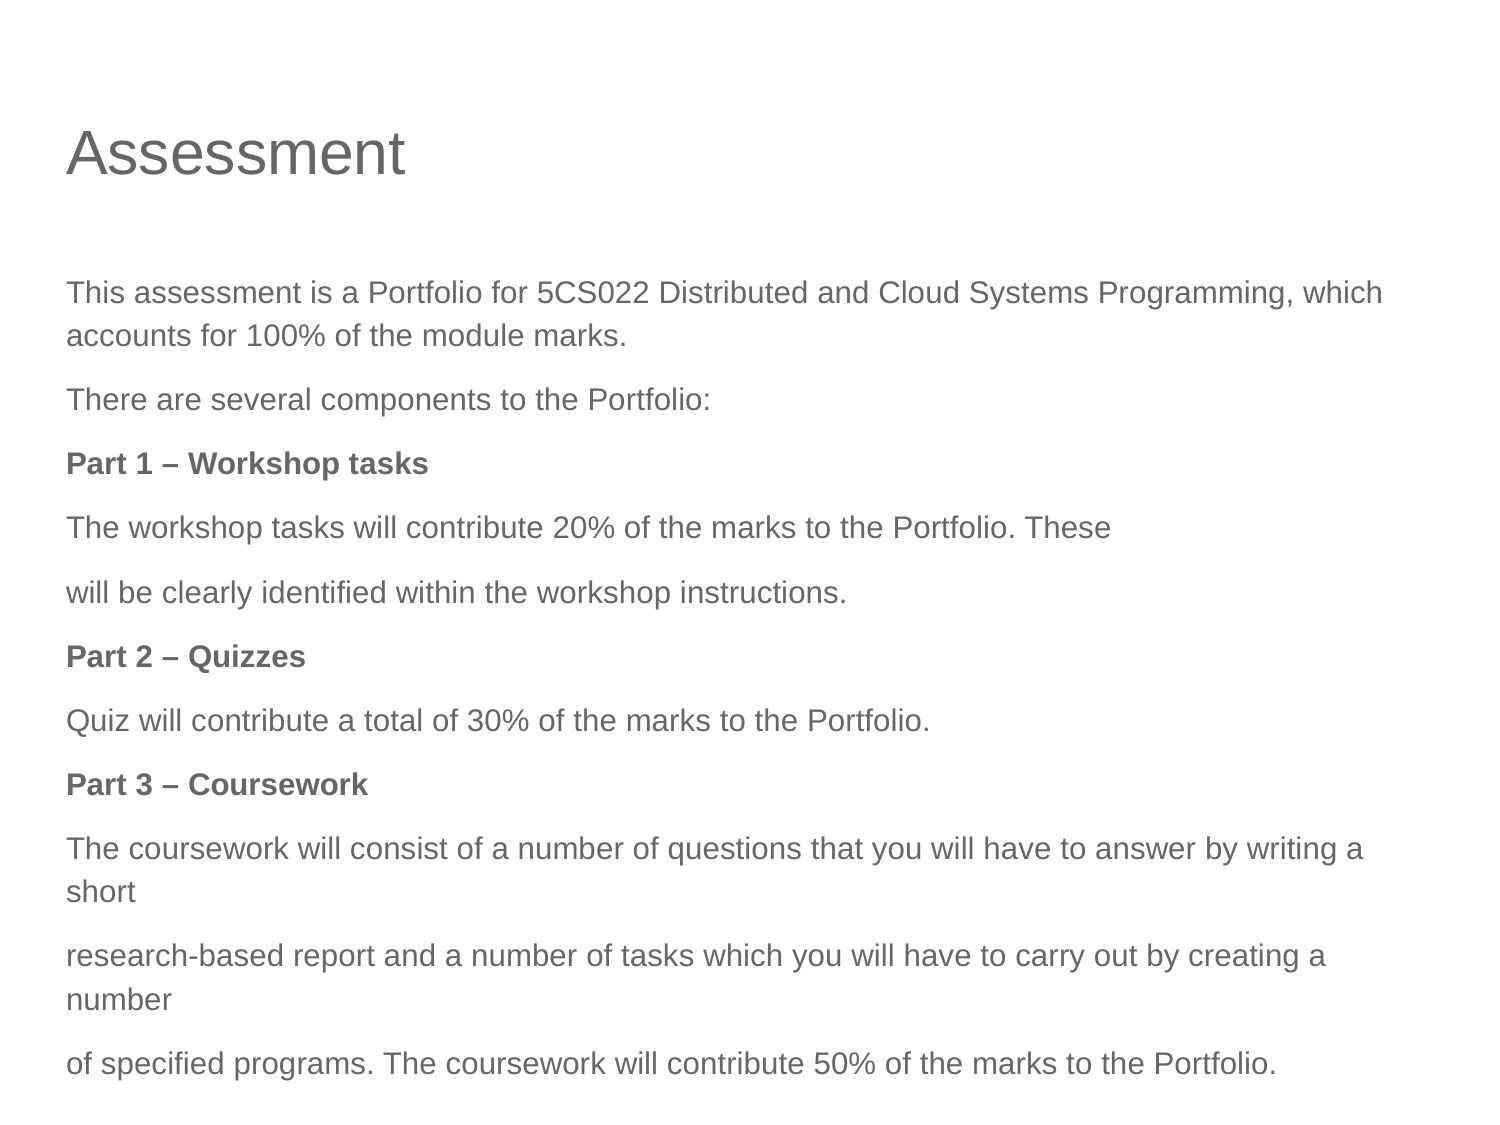

# Assessment

This assessment is a Portfolio for 5CS022 Distributed and Cloud Systems Programming, which accounts for 100% of the module marks.
There are several components to the Portfolio:
Part 1 – Workshop tasks
The workshop tasks will contribute 20% of the marks to the Portfolio. These
will be clearly identified within the workshop instructions.
Part 2 – Quizzes
Quiz will contribute a total of 30% of the marks to the Portfolio.
Part 3 – Coursework
The coursework will consist of a number of questions that you will have to answer by writing a short
research-based report and a number of tasks which you will have to carry out by creating a number
of specified programs. The coursework will contribute 50% of the marks to the Portfolio.